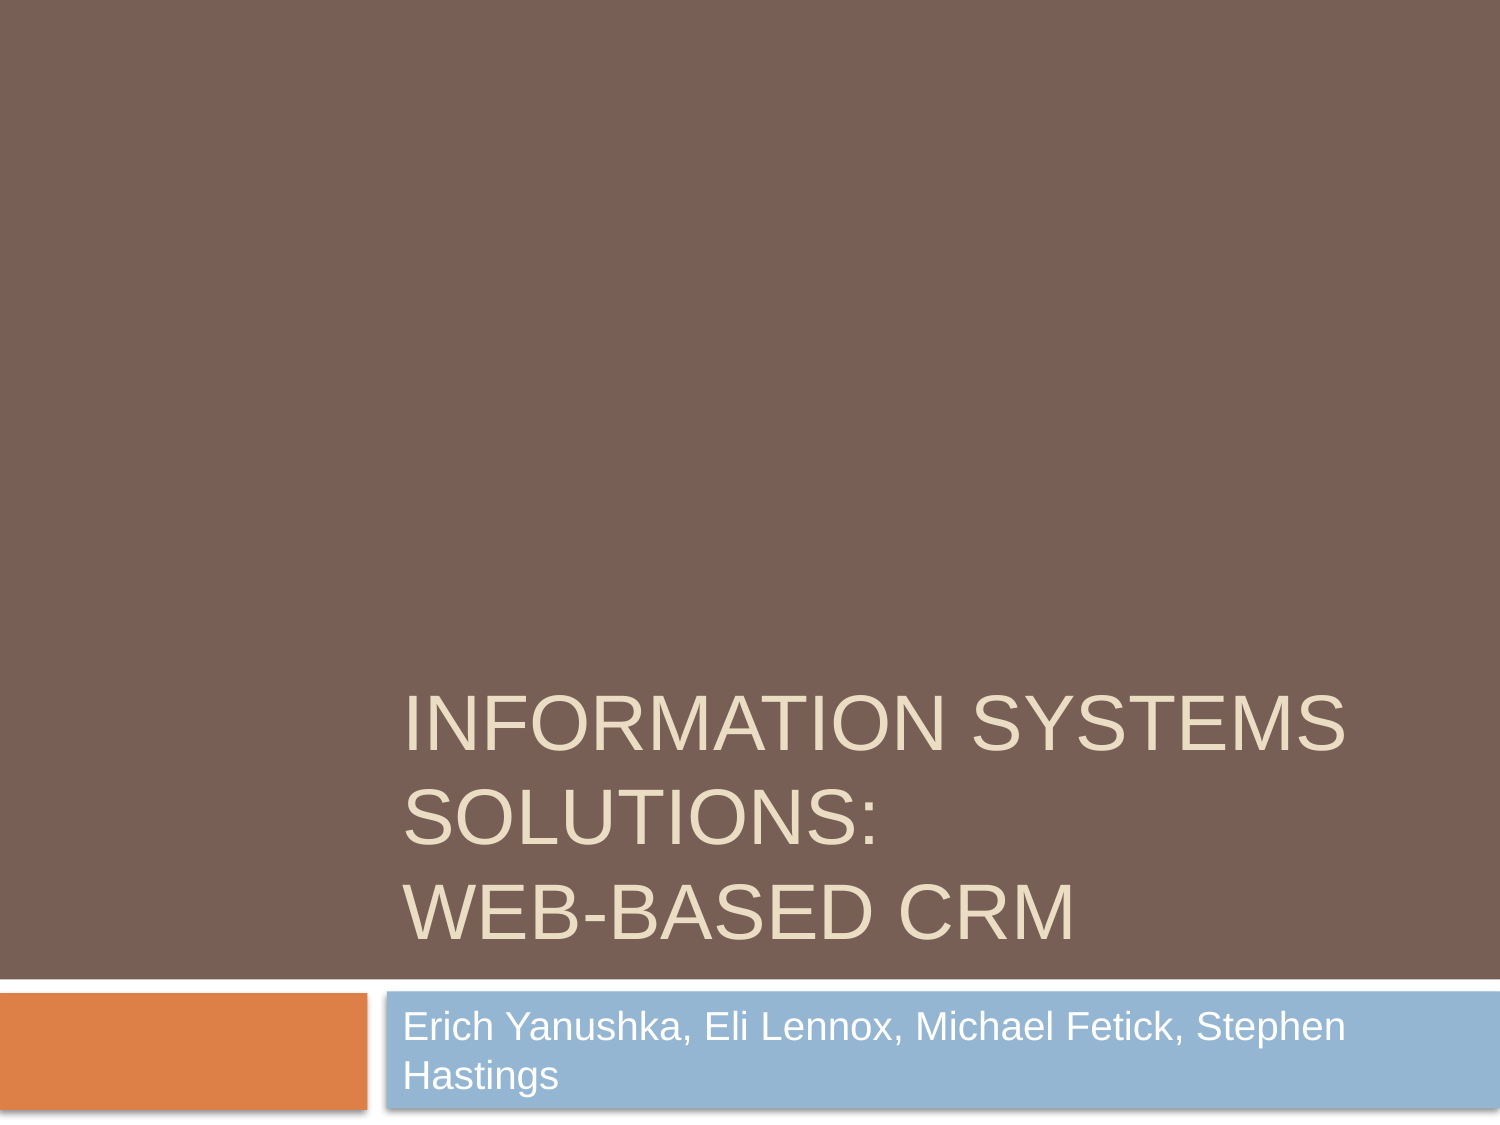

# Information systems solutions: web-based crm
Erich Yanushka, Eli Lennox, Michael Fetick, Stephen Hastings